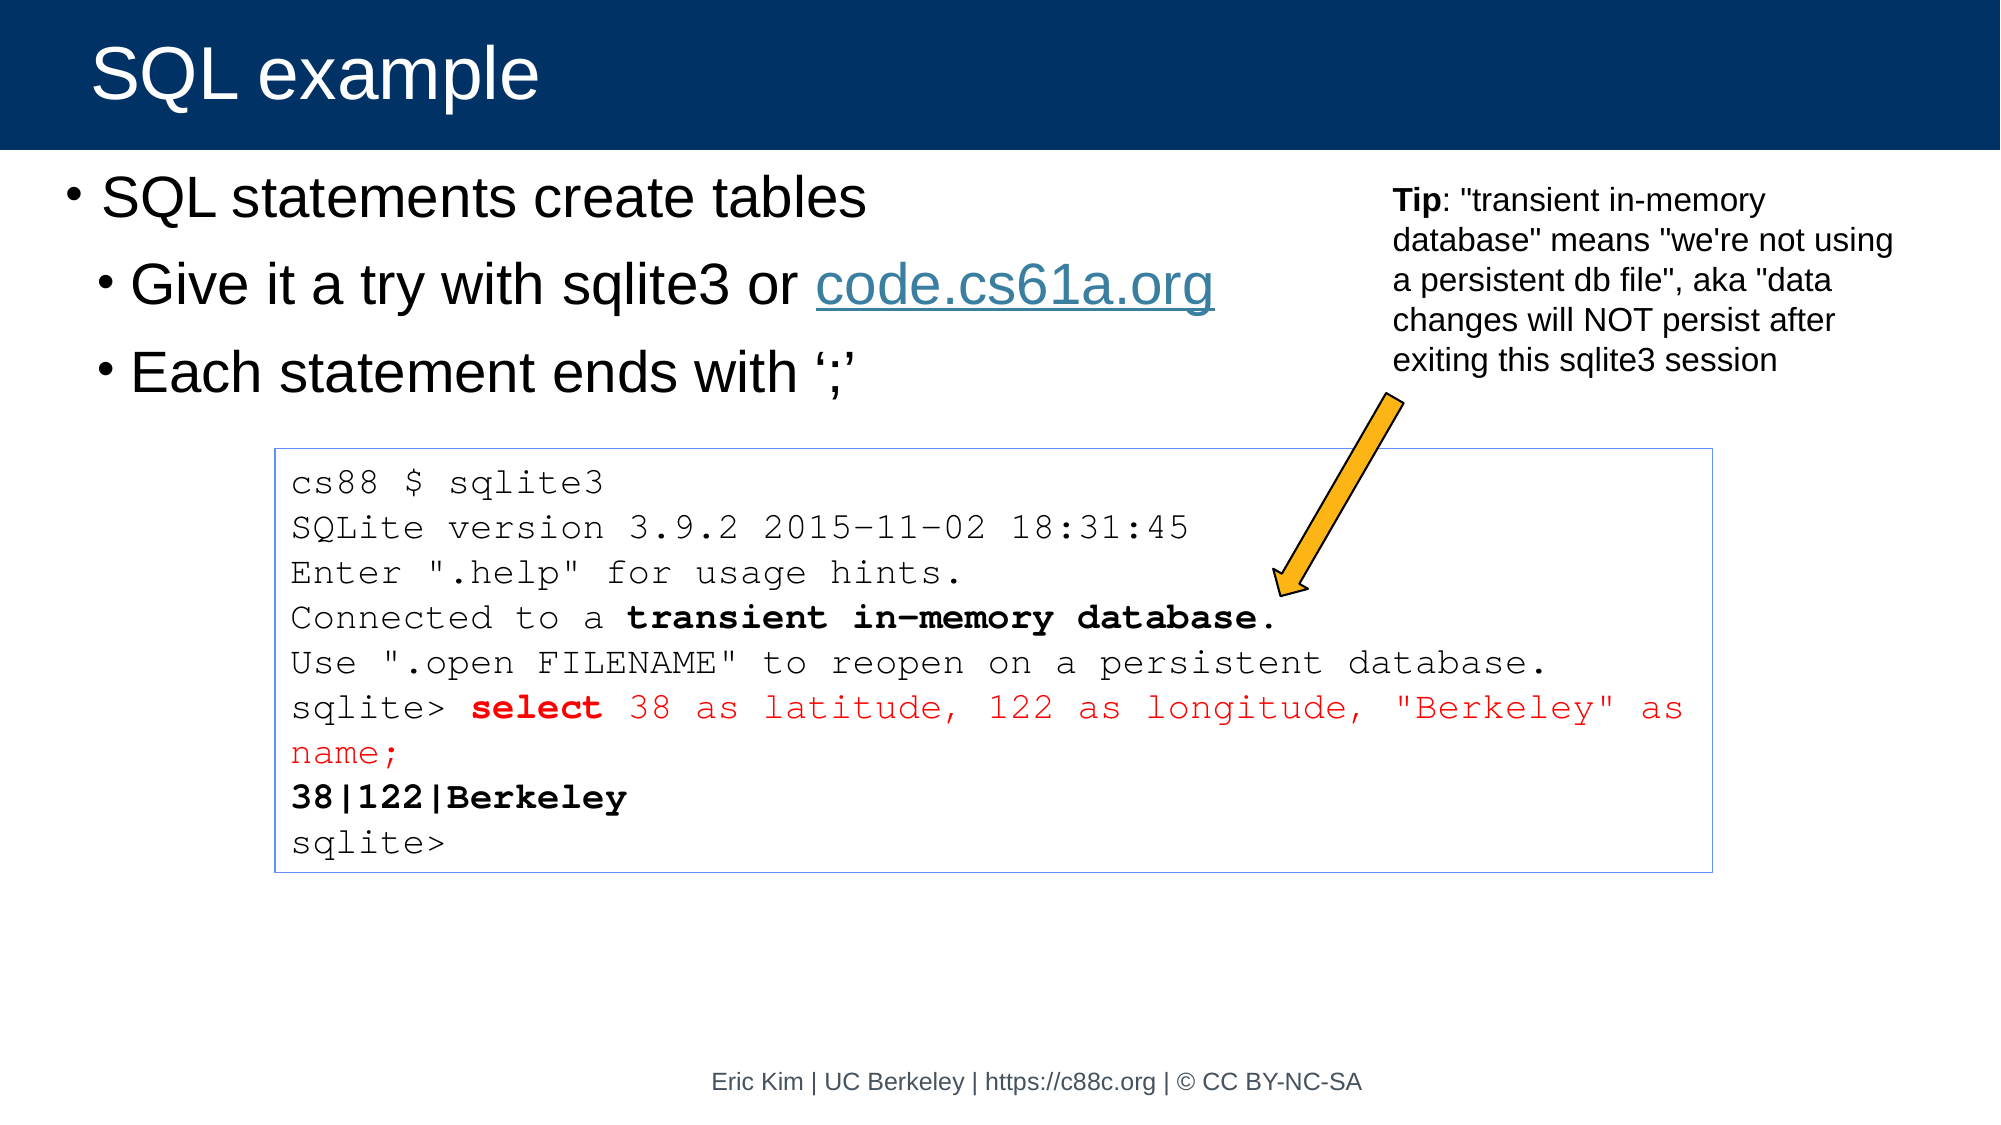

# SQL example
 SQL statements create tables
 Give it a try with sqlite3 or code.cs61a.org
 Each statement ends with ‘;’

Tip: "transient in-memory database" means "we're not using a persistent db file", aka "data changes will NOT persist after exiting this sqlite3 session
cs88 $ sqlite3
SQLite version 3.9.2 2015-11-02 18:31:45
Enter ".help" for usage hints.
Connected to a transient in-memory database.
Use ".open FILENAME" to reopen on a persistent database.
sqlite> select 38 as latitude, 122 as longitude, "Berkeley" as name;
38|122|Berkeley
sqlite>

Eric Kim | UC Berkeley | https://c88c.org | © CC BY-NC-SA